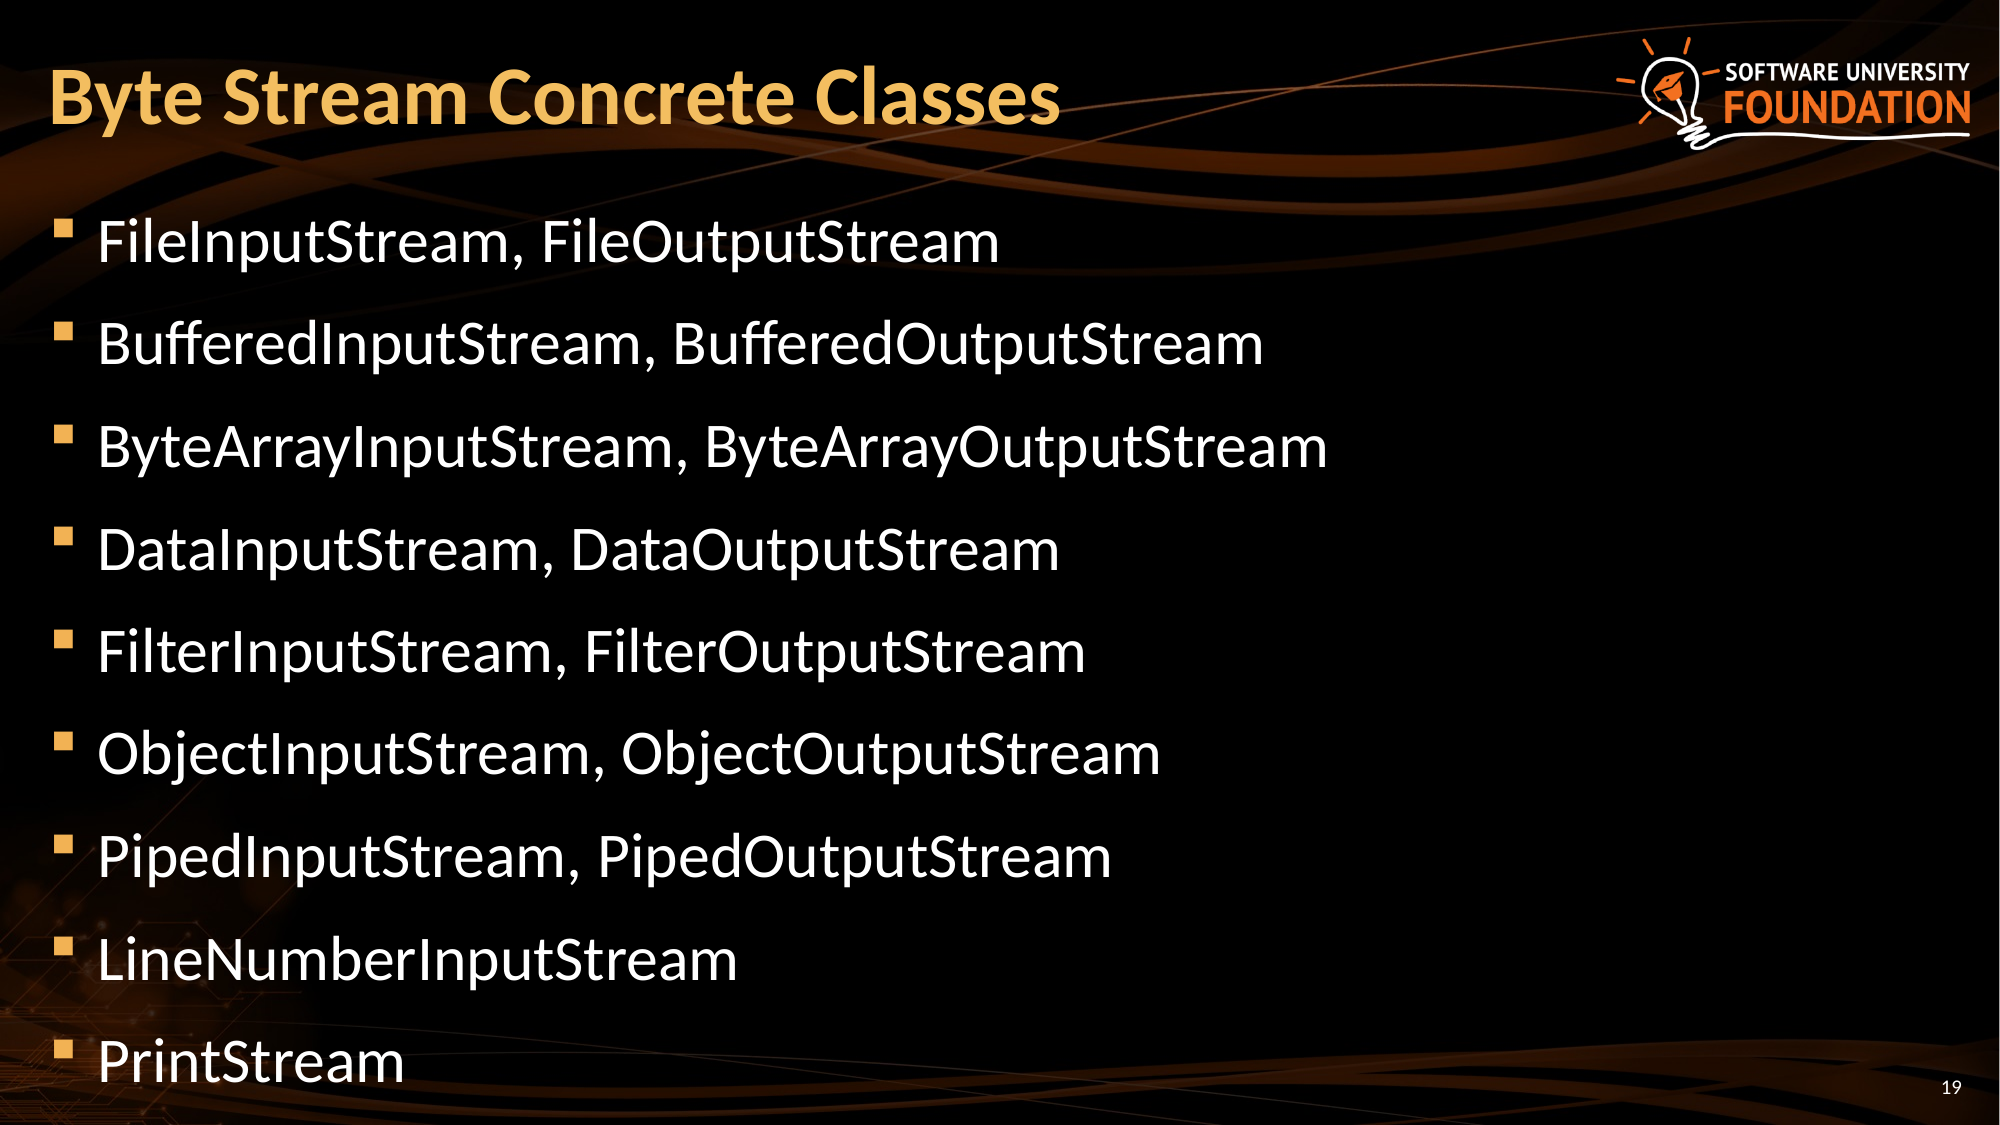

# Byte Stream Concrete Classes
FileInputStream, FileOutputStream
BufferedInputStream, BufferedOutputStream
ByteArrayInputStream, ByteArrayOutputStream
DataInputStream, DataOutputStream
FilterInputStream, FilterOutputStream
ObjectInputStream, ObjectOutputStream
PipedInputStream, PipedOutputStream
LineNumberInputStream
PrintStream
19